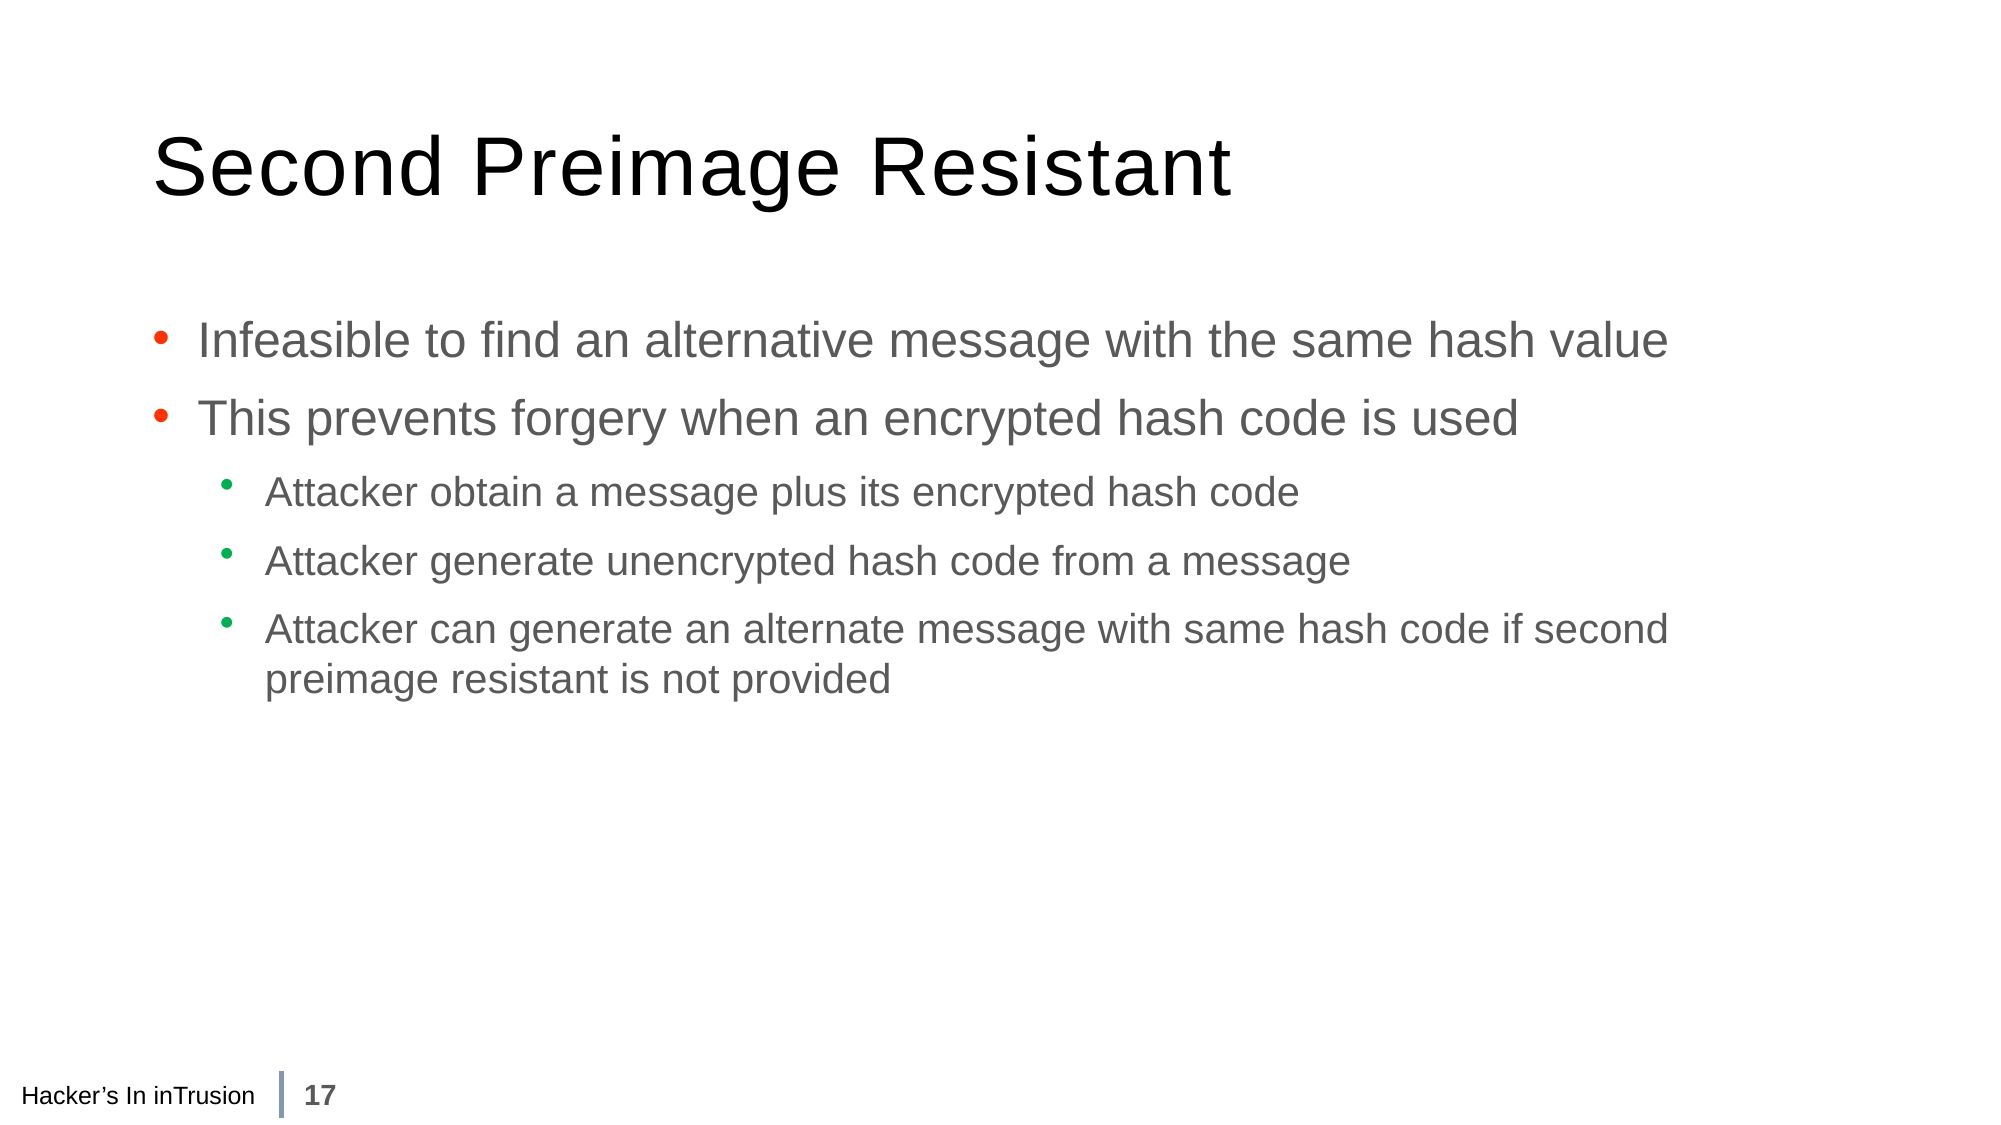

# Second Preimage Resistant
Infeasible to find an alternative message with the same hash value
This prevents forgery when an encrypted hash code is used
Attacker obtain a message plus its encrypted hash code
Attacker generate unencrypted hash code from a message
Attacker can generate an alternate message with same hash code if second preimage resistant is not provided